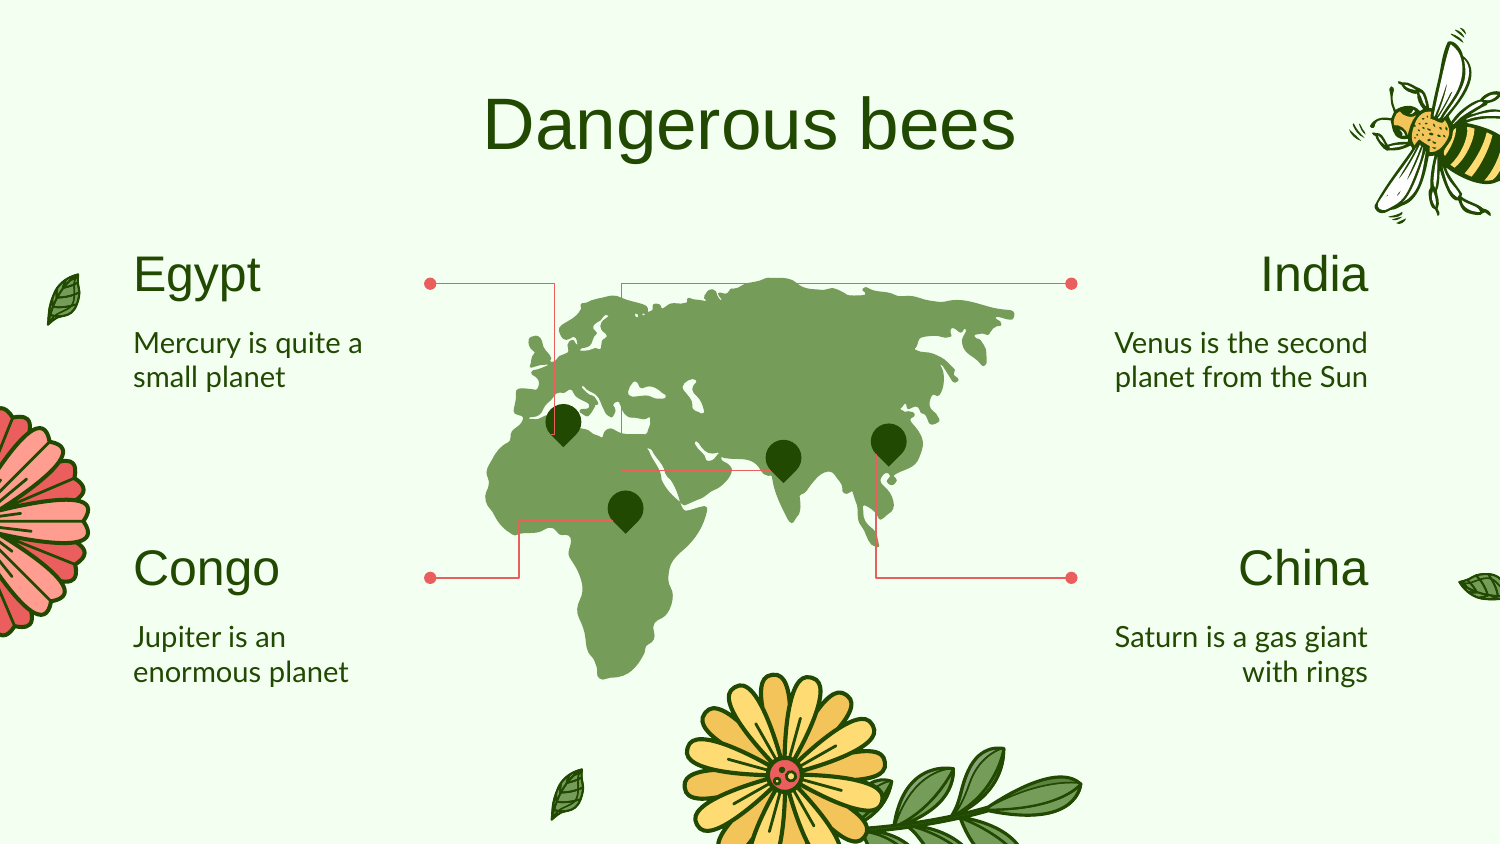

# Dangerous bees
Egypt
India

Mercury is quite a small planet
Venus is the second planet from the Sun

Congo
China
Jupiter is an enormous planet
Saturn is a gas giant with rings